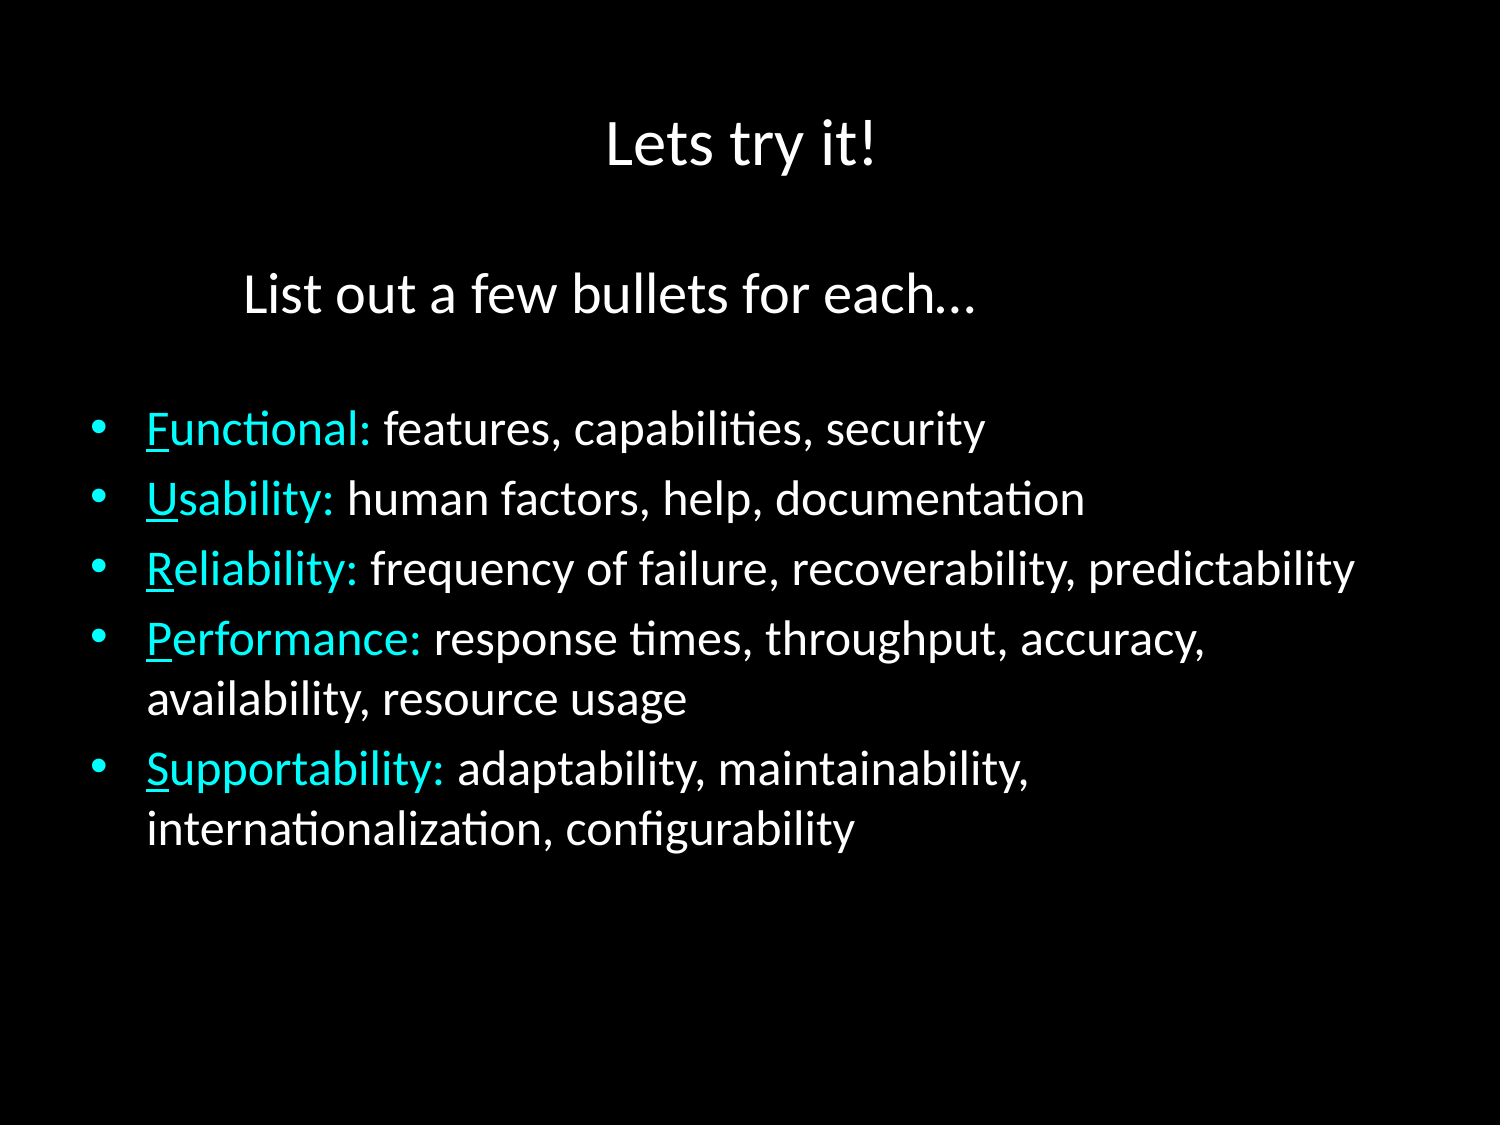

# Lets try it!
List out a few bullets for each…
Functional: features, capabilities, security
Usability: human factors, help, documentation
Reliability: frequency of failure, recoverability, predictability
Performance: response times, throughput, accuracy, availability, resource usage
Supportability: adaptability, maintainability, internationalization, configurability